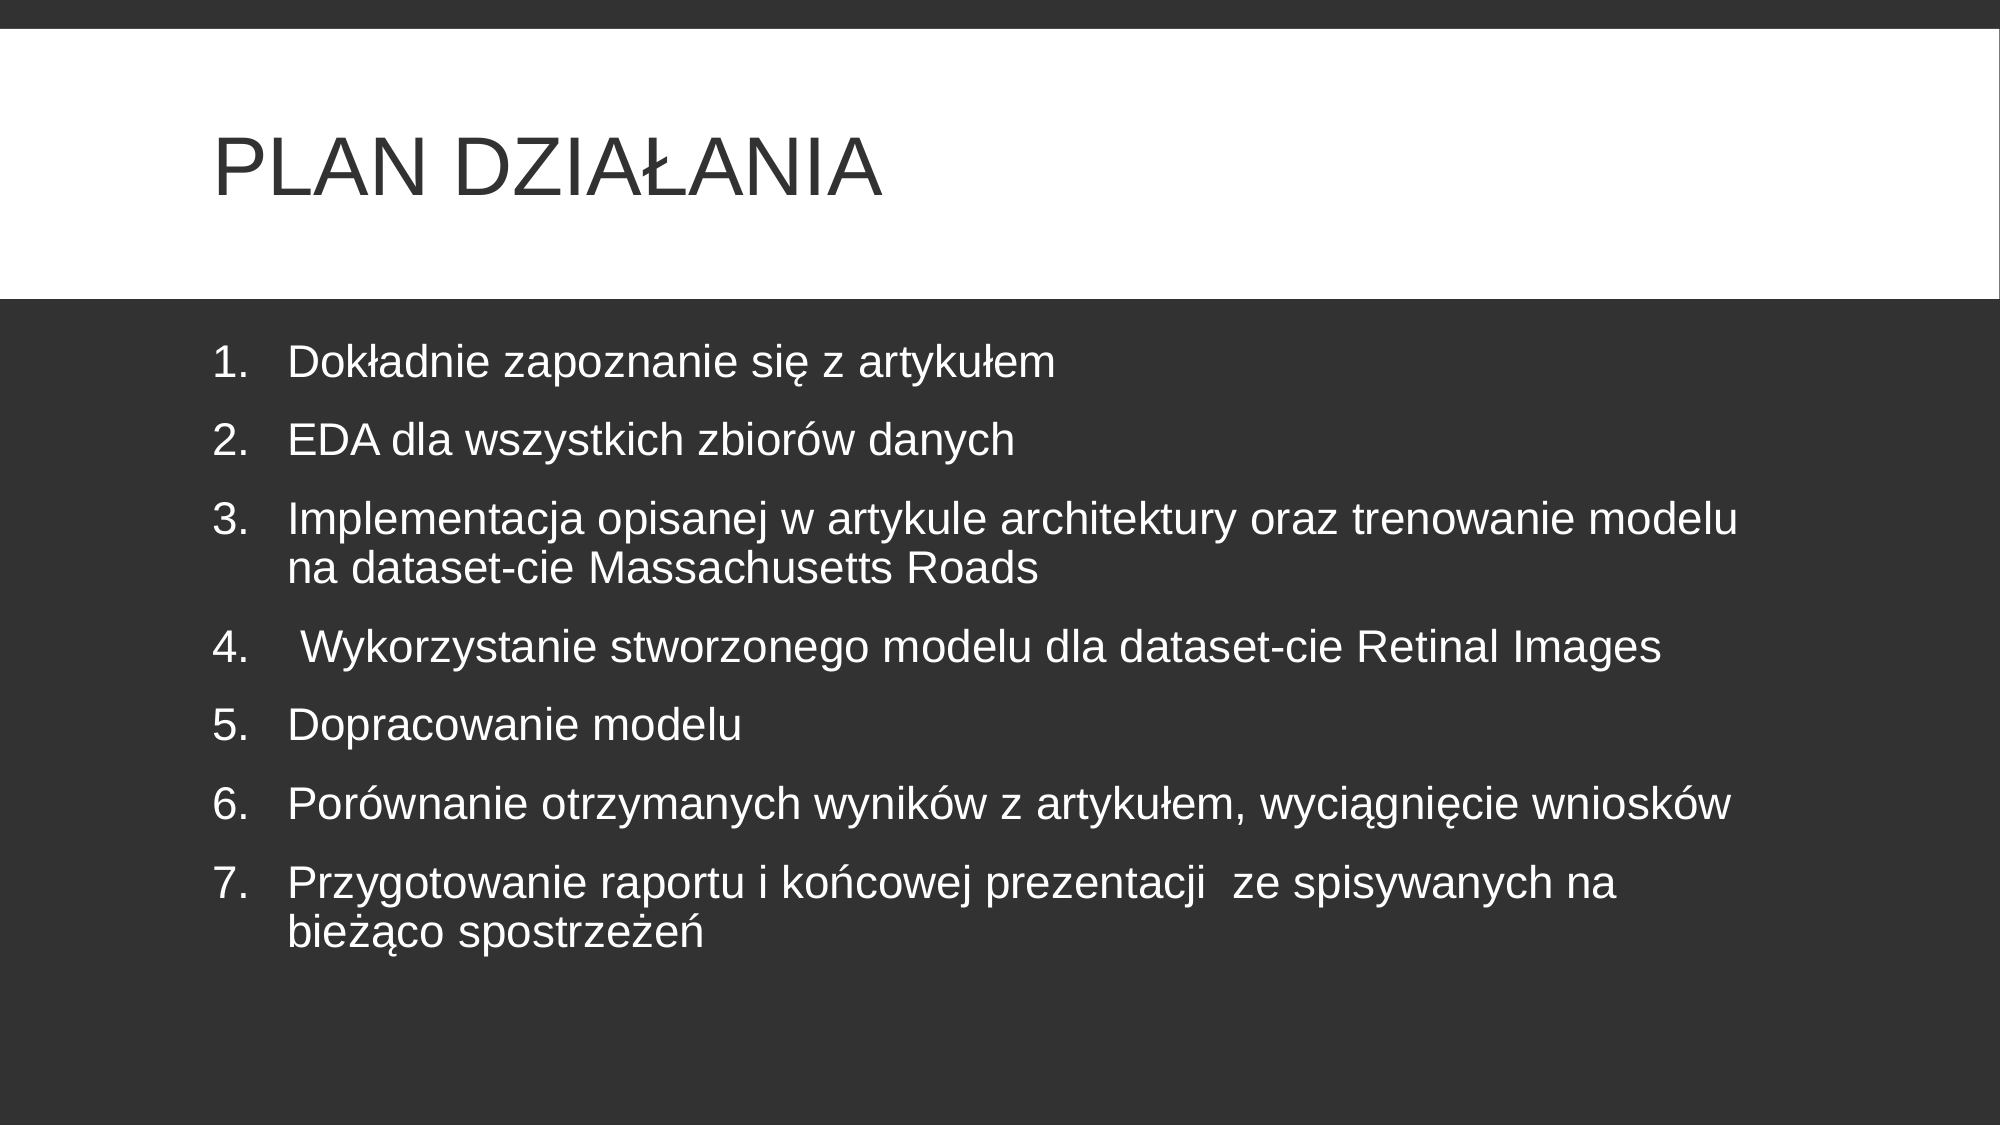

# Plan działania
Dokładnie zapoznanie się z artykułem
EDA dla wszystkich zbiorów danych
Implementacja opisanej w artykule architektury oraz trenowanie modelu na dataset-cie Massachusetts Roads
 Wykorzystanie stworzonego modelu dla dataset-cie Retinal Images
Dopracowanie modelu
Porównanie otrzymanych wyników z artykułem, wyciągnięcie wniosków
Przygotowanie raportu i końcowej prezentacji  ze spisywanych na bieżąco spostrzeżeń